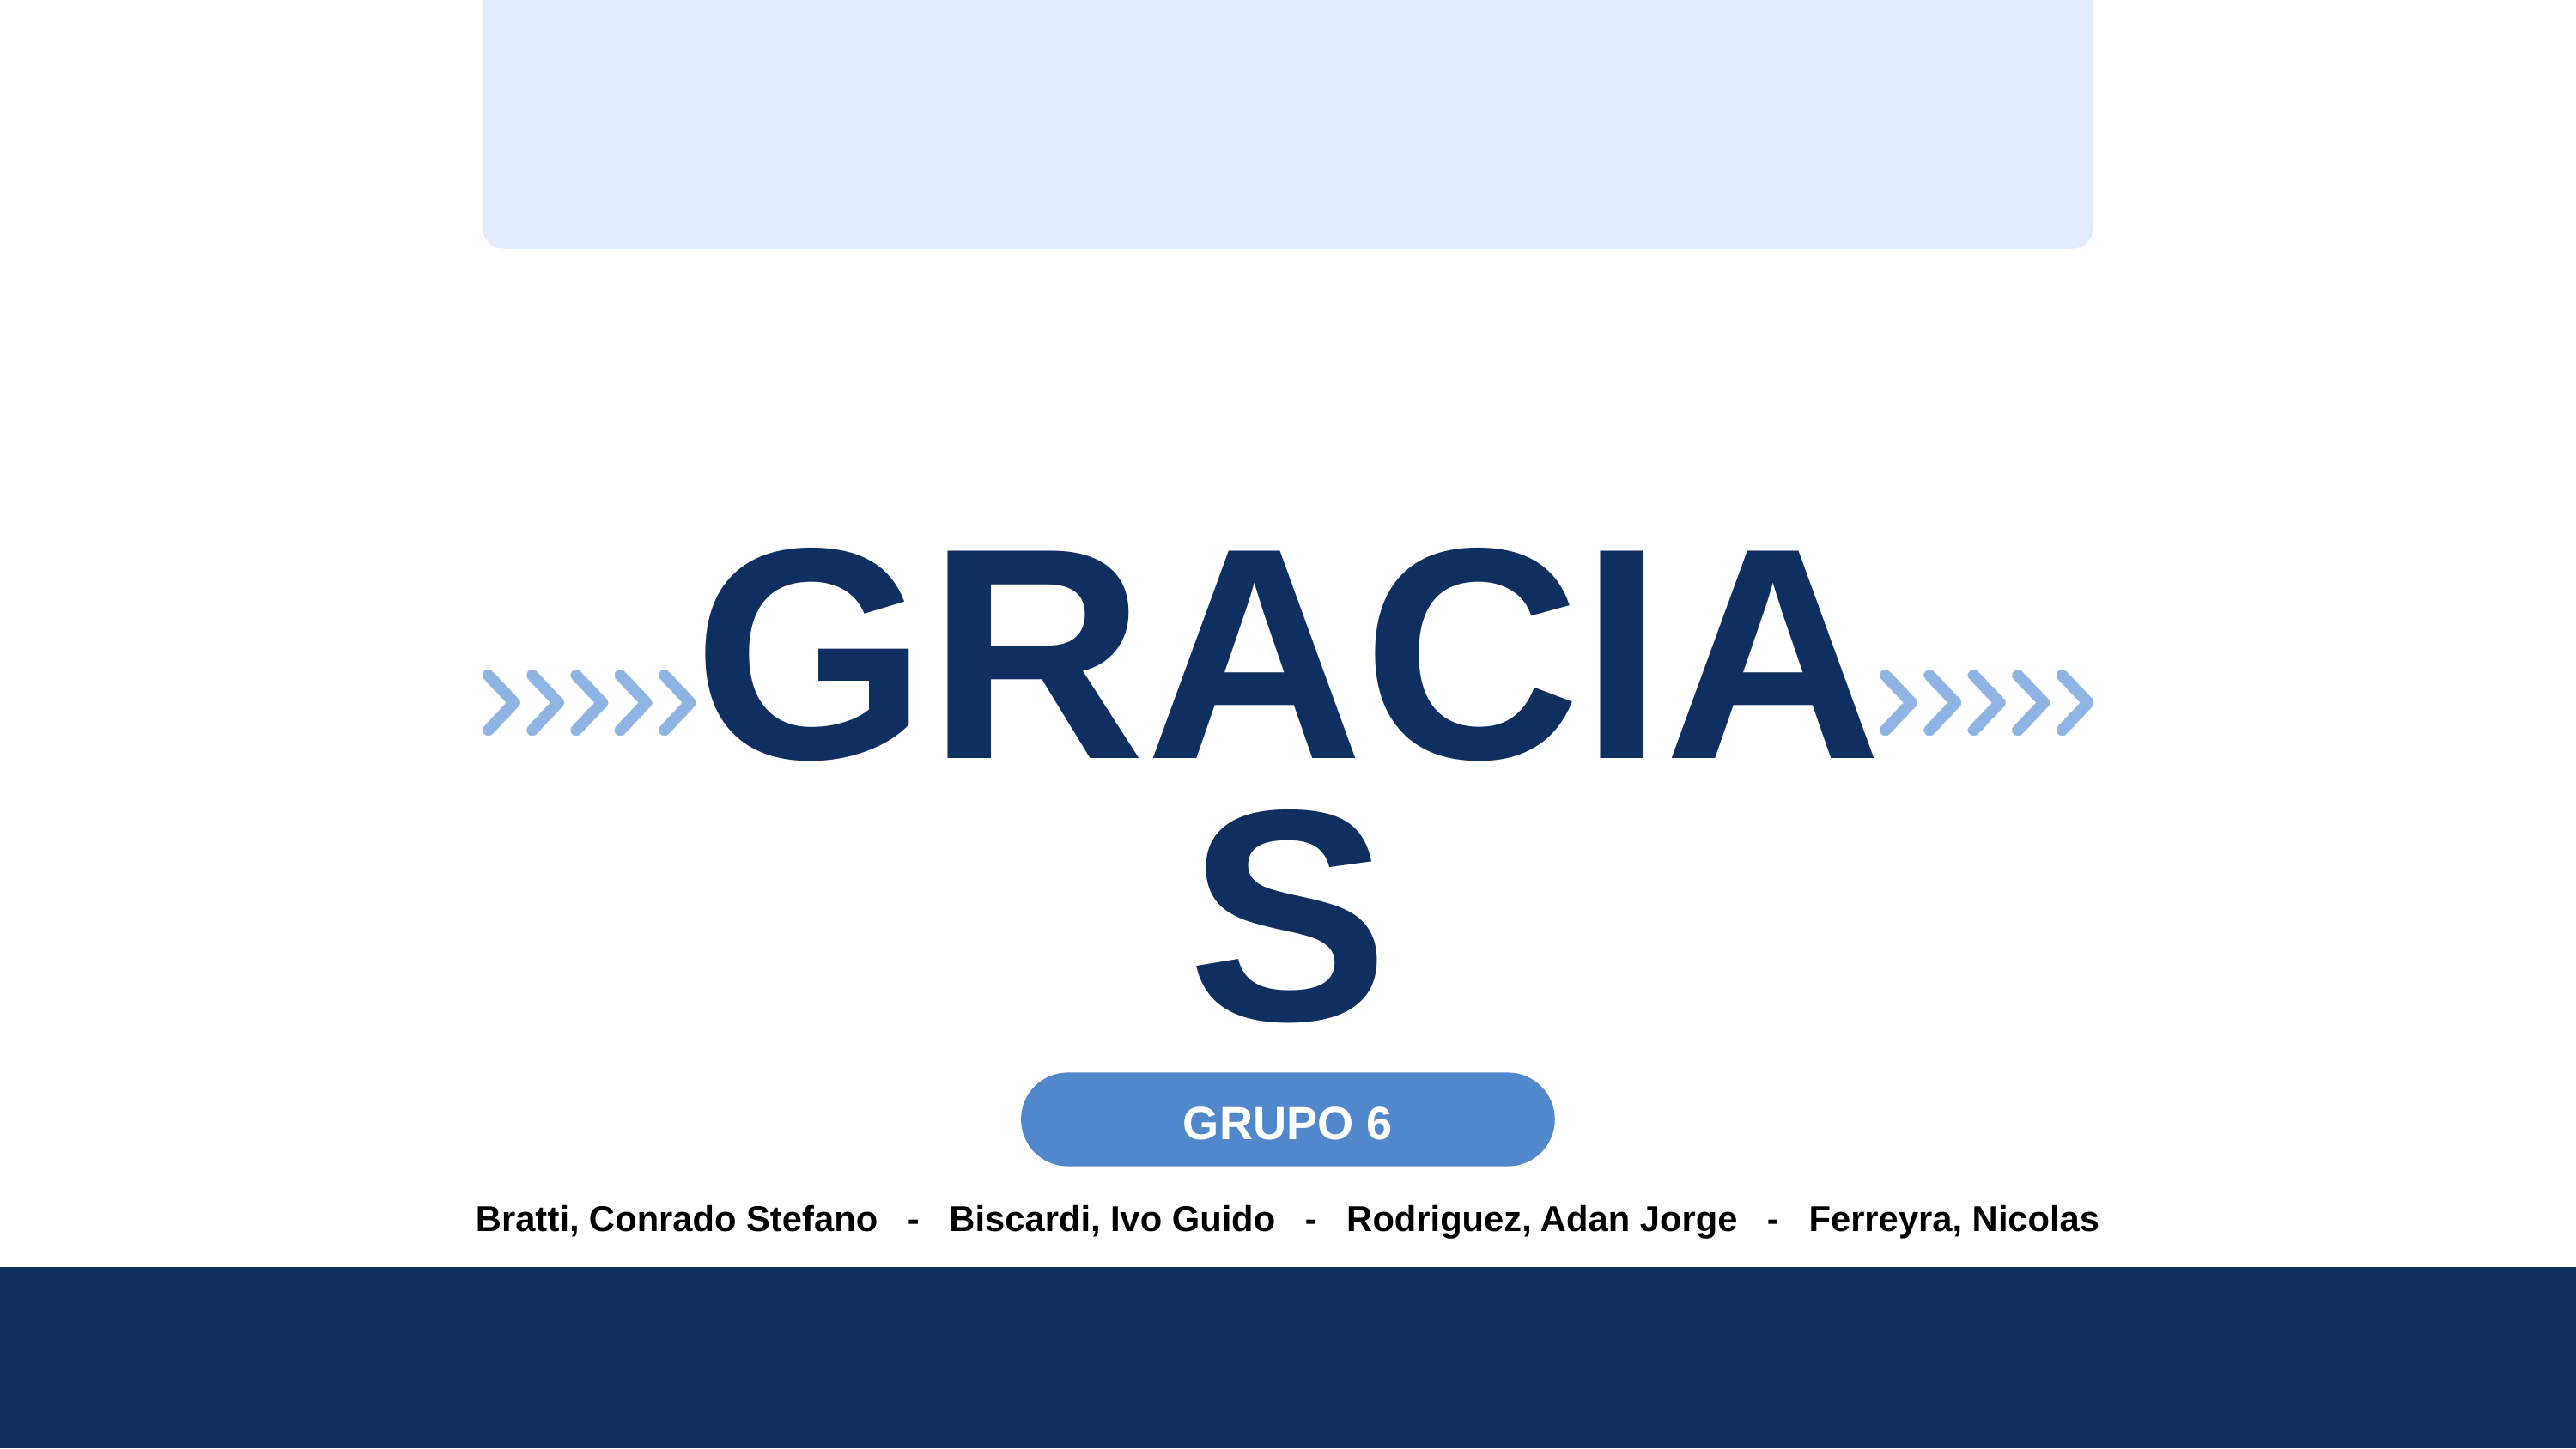

GRACIAS

GRUPO 6
Bratti, Conrado Stefano   -   Biscardi, Ivo Guido   -   Rodriguez, Adan Jorge   -   Ferreyra, Nicolas